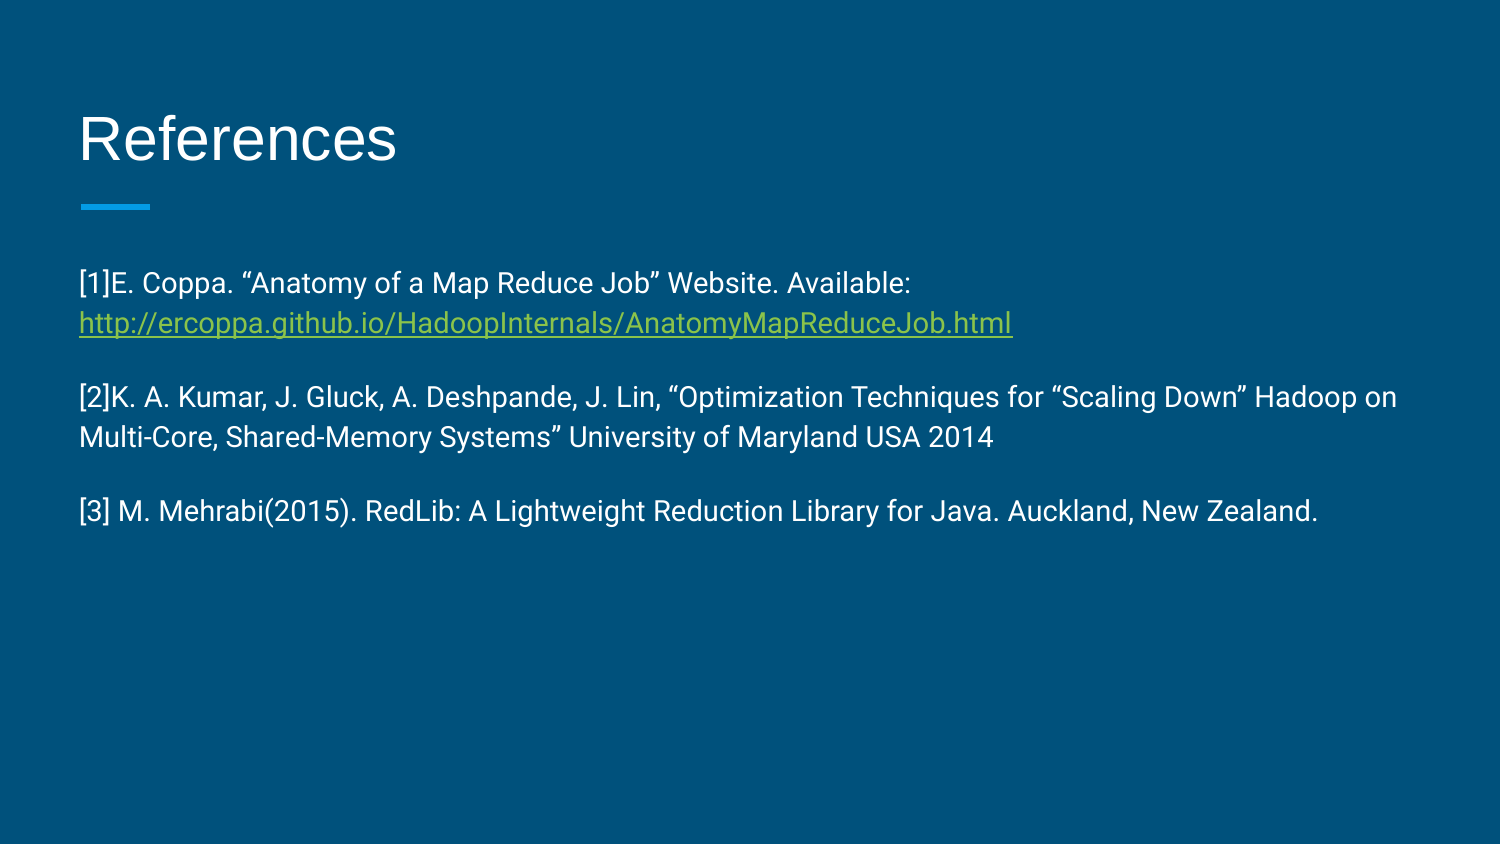

# References
[1]E. Coppa. “Anatomy of a Map Reduce Job” Website. Available: http://ercoppa.github.io/HadoopInternals/AnatomyMapReduceJob.html
[2]K. A. Kumar, J. Gluck, A. Deshpande, J. Lin, “Optimization Techniques for “Scaling Down” Hadoop on Multi-Core, Shared-Memory Systems” University of Maryland USA 2014
[3] M. Mehrabi(2015). RedLib: A Lightweight Reduction Library for Java. Auckland, New Zealand.